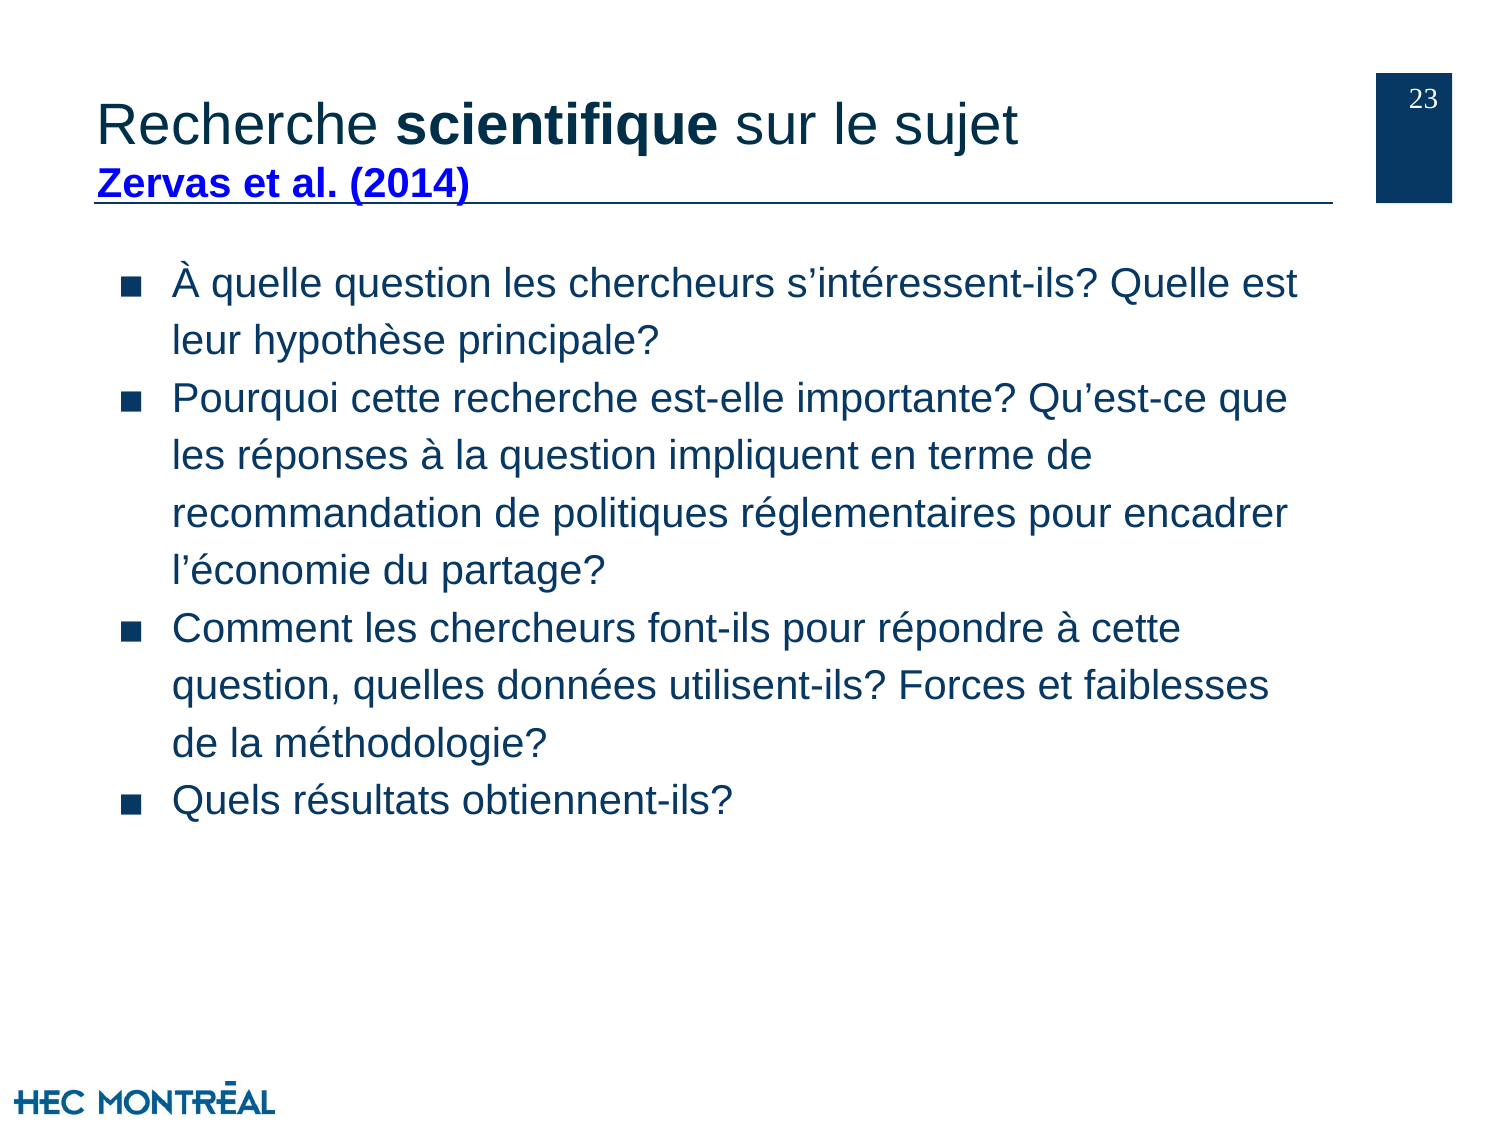

23
# Recherche scientifique sur le sujet
Zervas et al. (2014)
À quelle question les chercheurs s’intéressent-ils? Quelle est leur hypothèse principale?
Pourquoi cette recherche est-elle importante? Qu’est-ce que les réponses à la question impliquent en terme de recommandation de politiques réglementaires pour encadrer l’économie du partage?
Comment les chercheurs font-ils pour répondre à cette question, quelles données utilisent-ils? Forces et faiblesses de la méthodologie?
Quels résultats obtiennent-ils?